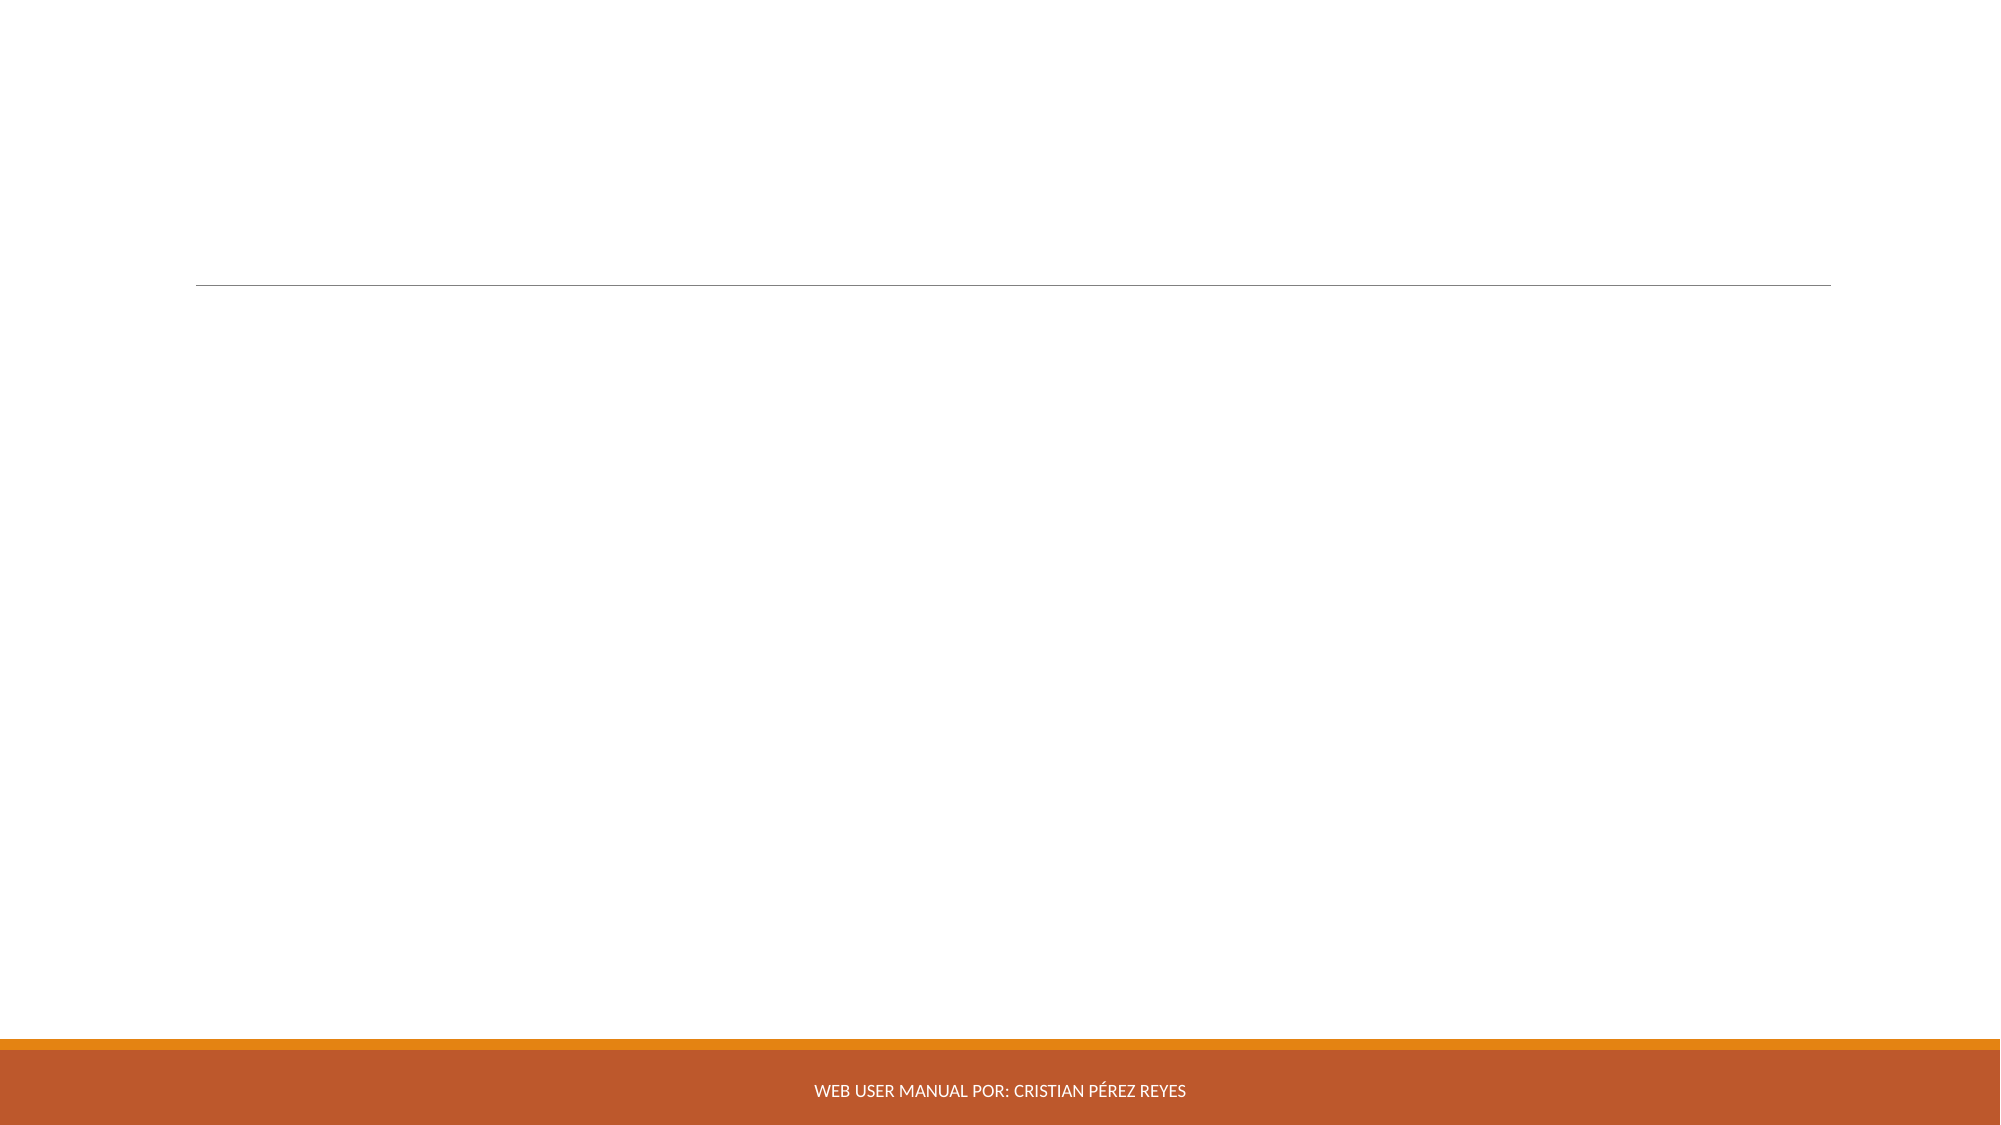

#

Web user manual por: Cristian Pérez reyes